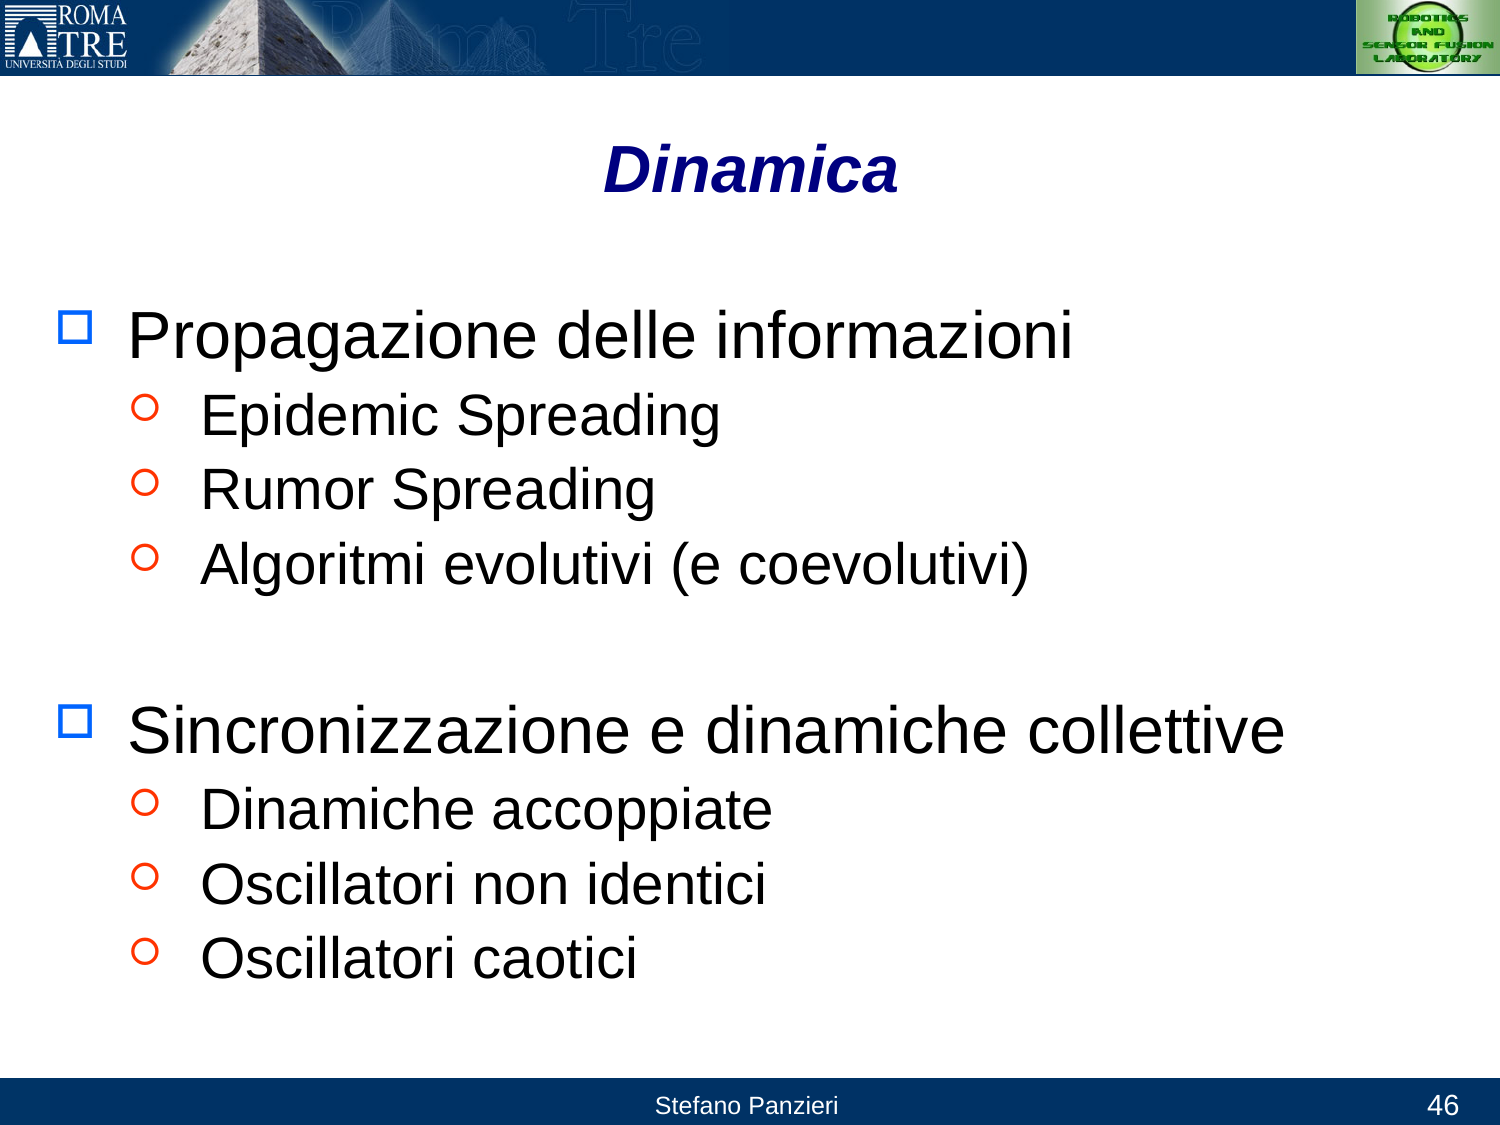

# Dinamica
Propagazione delle informazioni
Epidemic Spreading
Rumor Spreading
Algoritmi evolutivi (e coevolutivi)

Sincronizzazione e dinamiche collettive
Dinamiche accoppiate
Oscillatori non identici
Oscillatori caotici
46